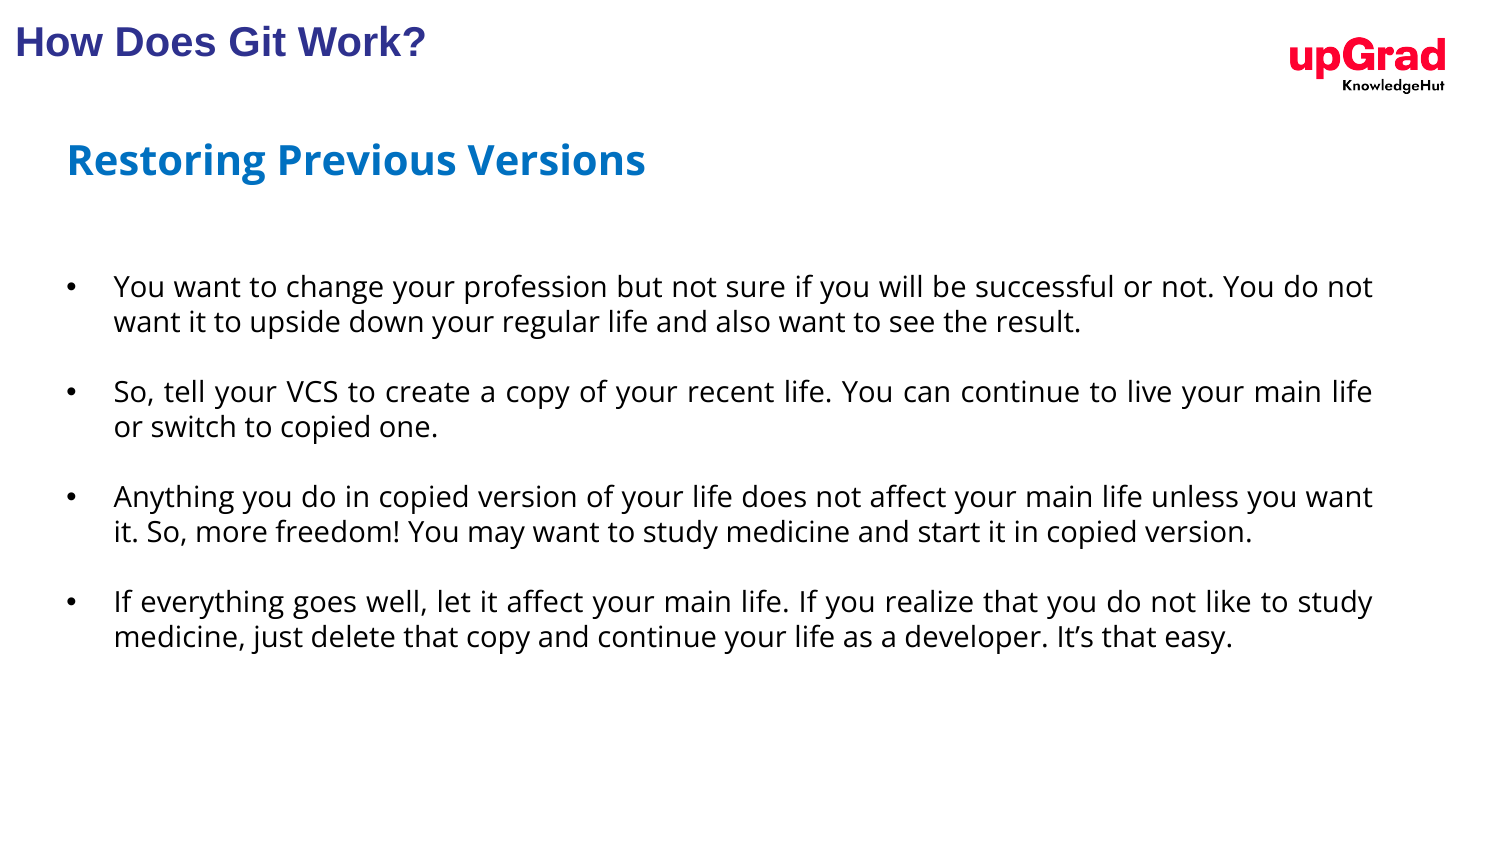

How Does Git Work?
Restoring Previous Versions

You want to change your profession but not sure if you will be successful or not. You do not want it to upside down your regular life and also want to see the result.

So, tell your VCS to create a copy of your recent life. You can continue to live your main life or switch to copied one.

Anything you do in copied version of your life does not affect your main life unless you want it. So, more freedom! You may want to study medicine and start it in copied version.

If everything goes well, let it affect your main life. If you realize that you do not like to study medicine, just delete that copy and continue your life as a developer. It’s that easy.